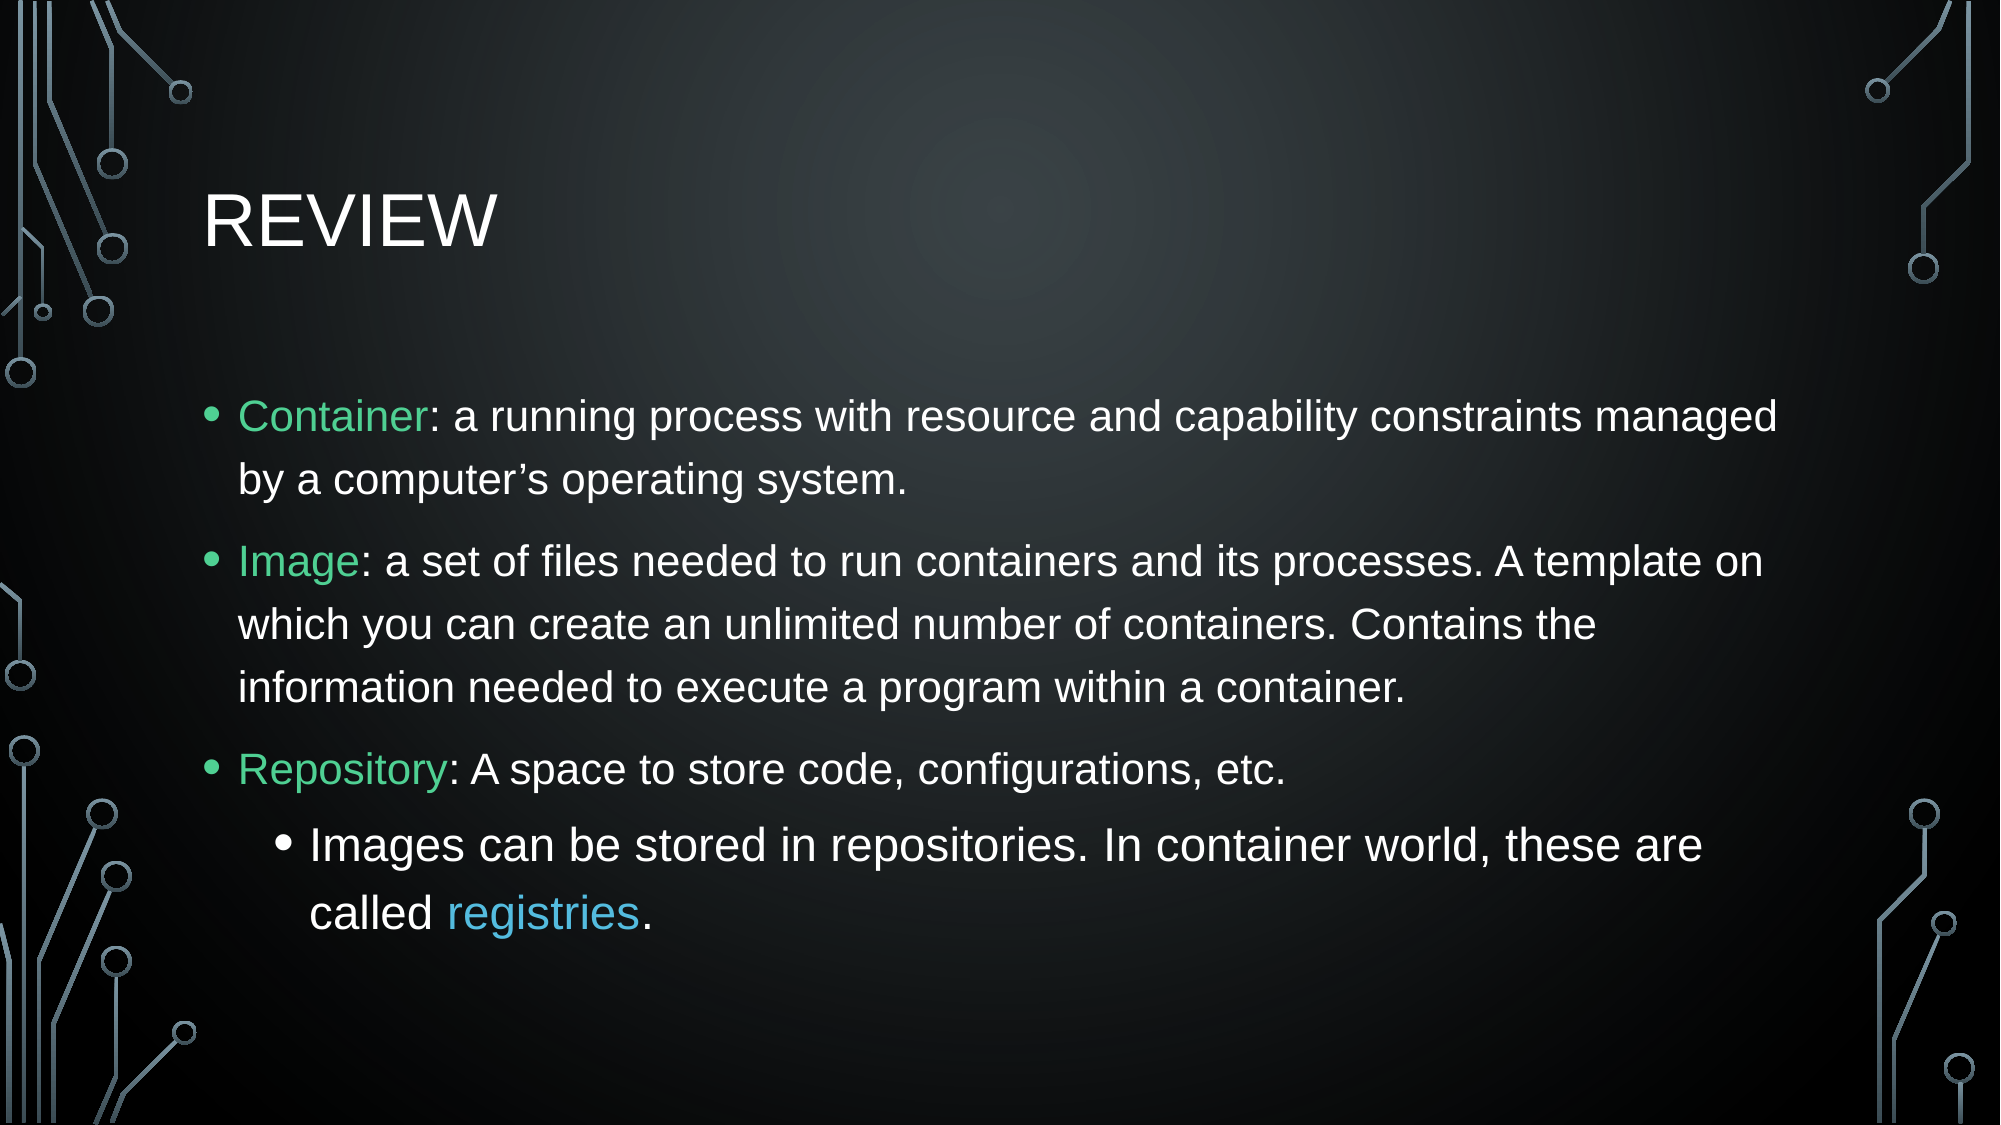

# Review
Container: a running process with resource and capability constraints managed by a computer’s operating system.
Image: a set of files needed to run containers and its processes. A template on which you can create an unlimited number of containers. Contains the information needed to execute a program within a container.
Repository: A space to store code, configurations, etc.
Images can be stored in repositories. In container world, these are called registries.